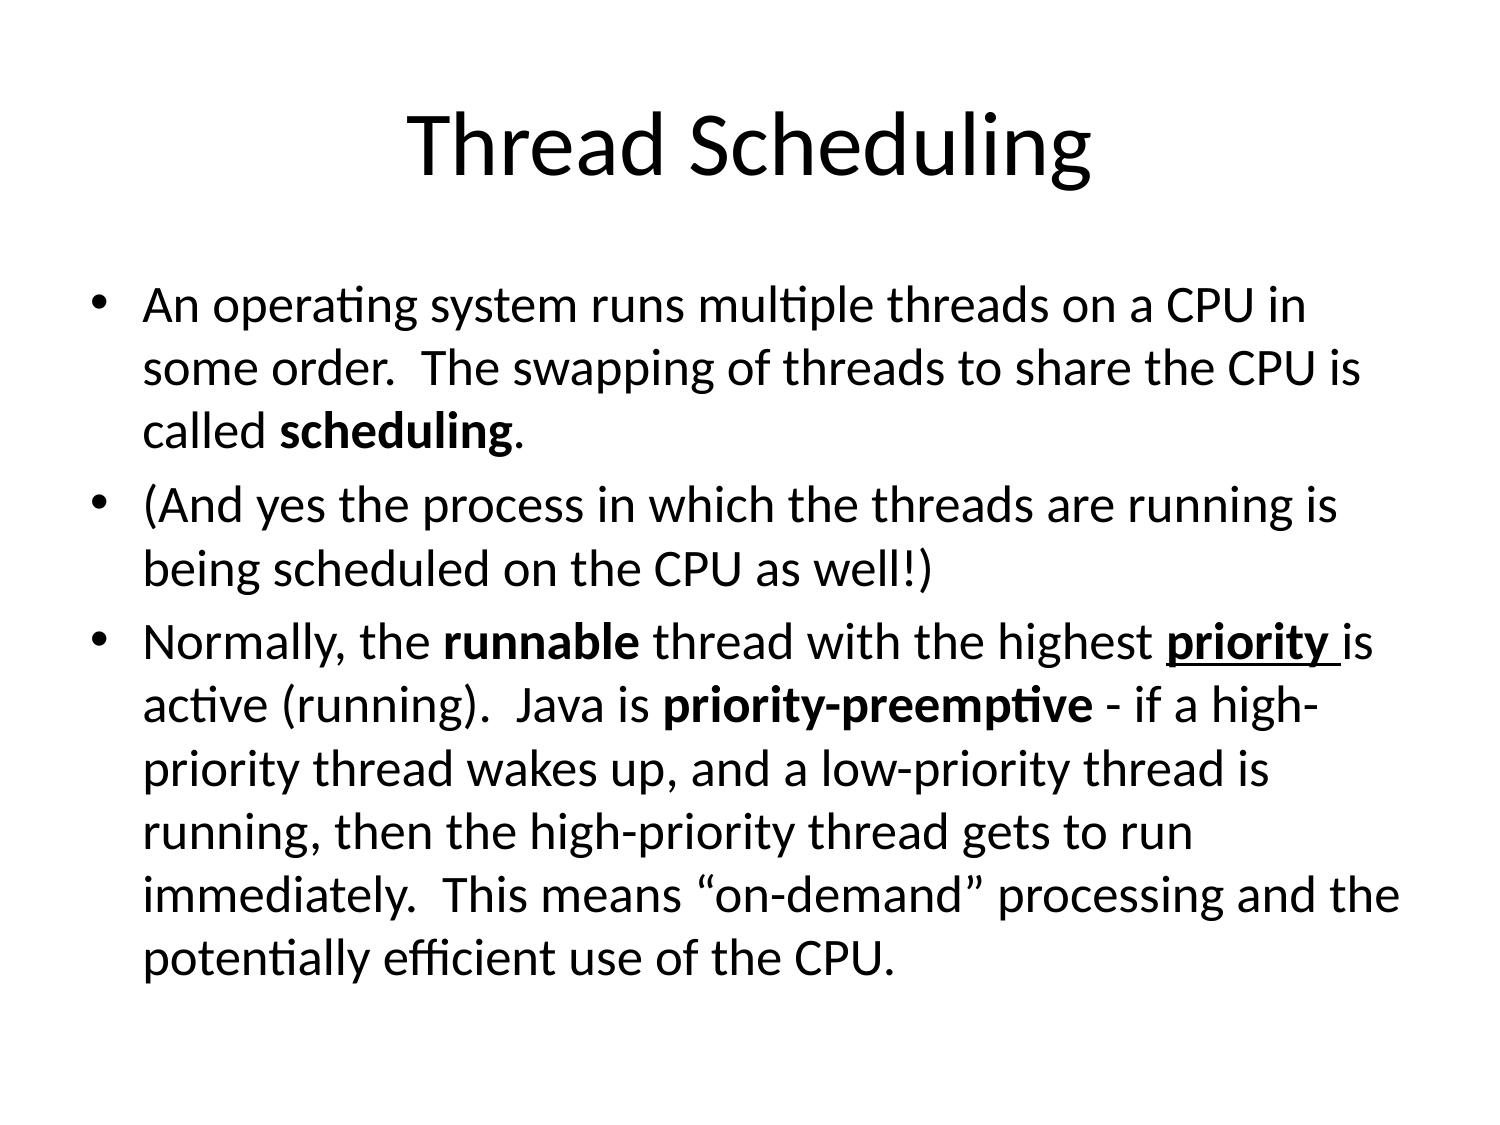

# Thread Scheduling
An operating system runs multiple threads on a CPU in some order.  The swapping of threads to share the CPU is called scheduling.
(And yes the process in which the threads are running is being scheduled on the CPU as well!)
Normally, the runnable thread with the highest priority is active (running).  Java is priority-preemptive - if a high-priority thread wakes up, and a low-priority thread is running, then the high-priority thread gets to run immediately.  This means “on-demand” processing and the potentially efficient use of the CPU.